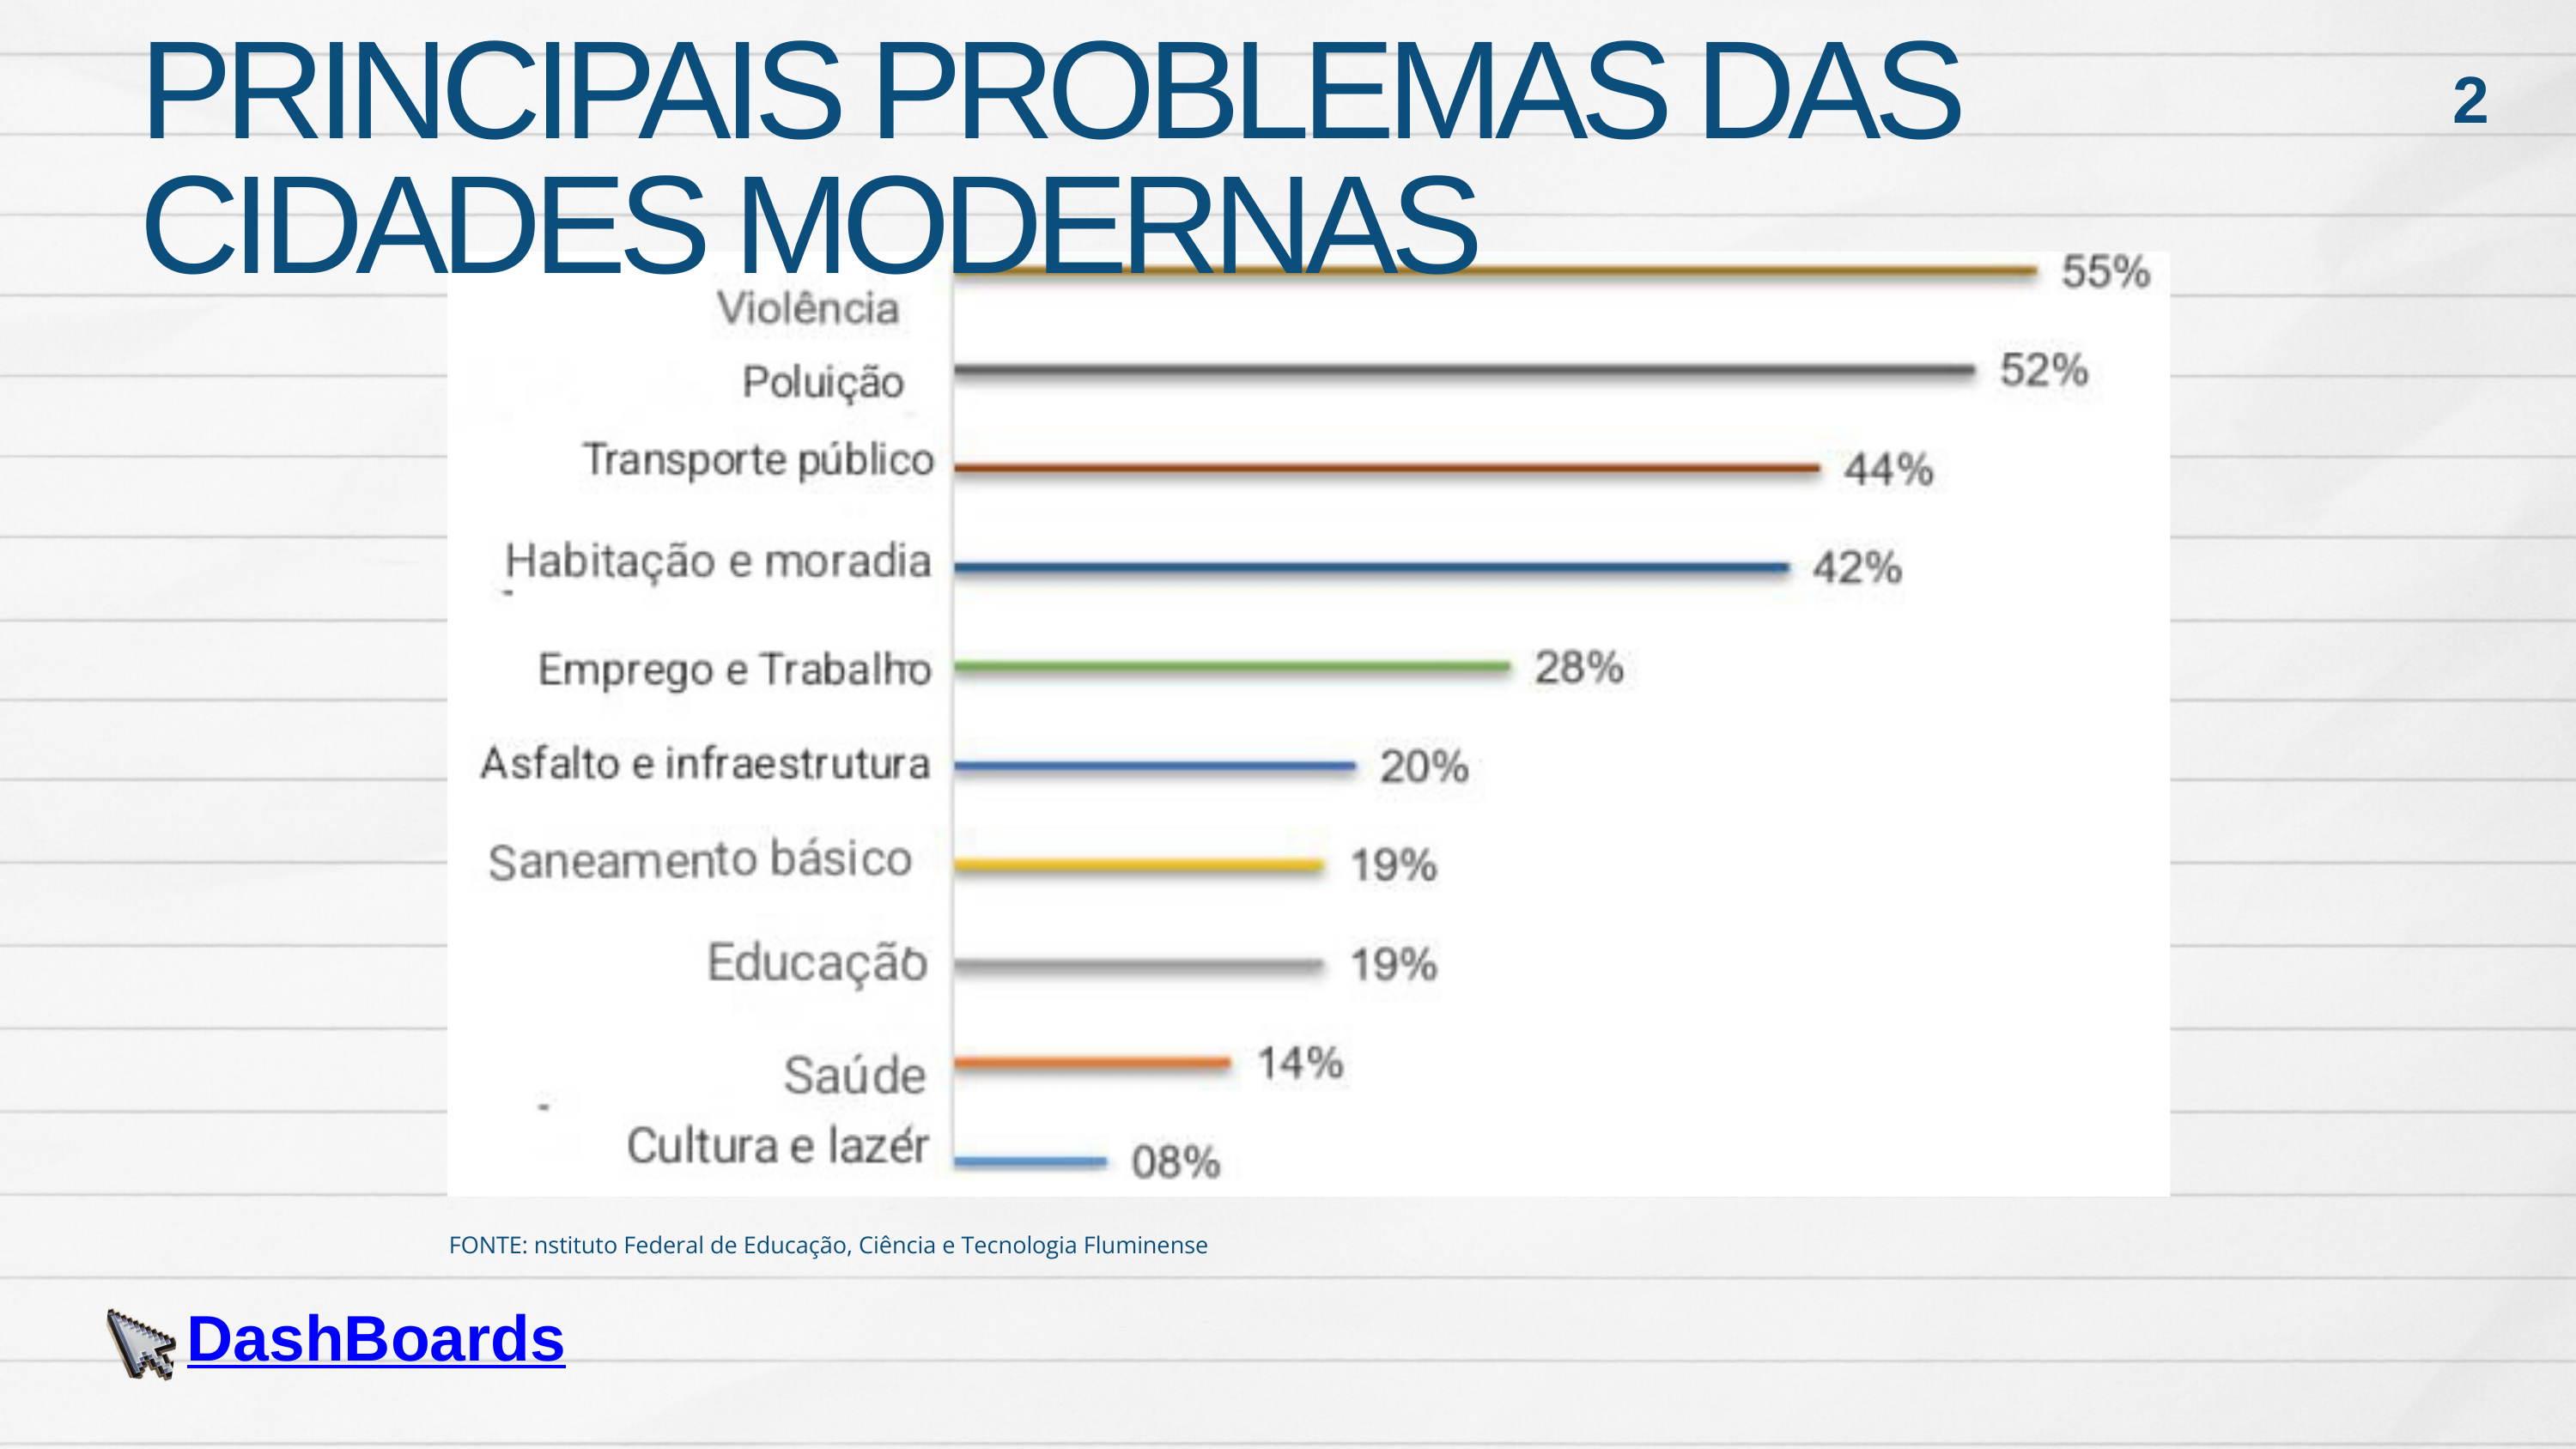

PRINCIPAIS PROBLEMAS DAS CIDADES MODERNAS
2

FONTE: nstituto Federal de Educação, Ciência e Tecnologia Fluminense
DashBoards